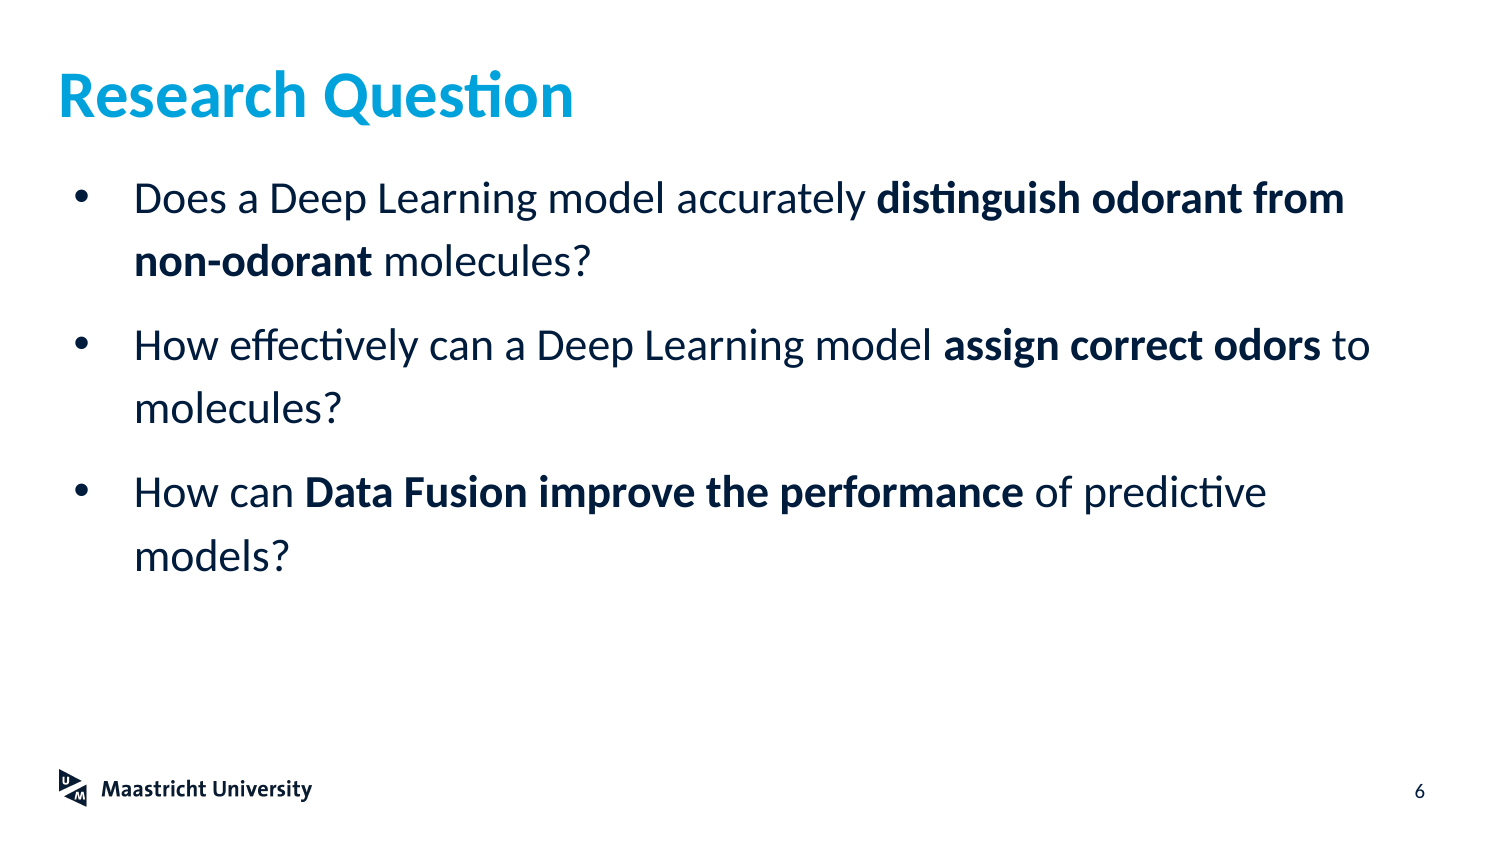

# Research Question
Does a Deep Learning model accurately distinguish odorant from non-odorant molecules?
How effectively can a Deep Learning model assign correct odors to molecules?
How can Data Fusion improve the performance of predictive models?

6